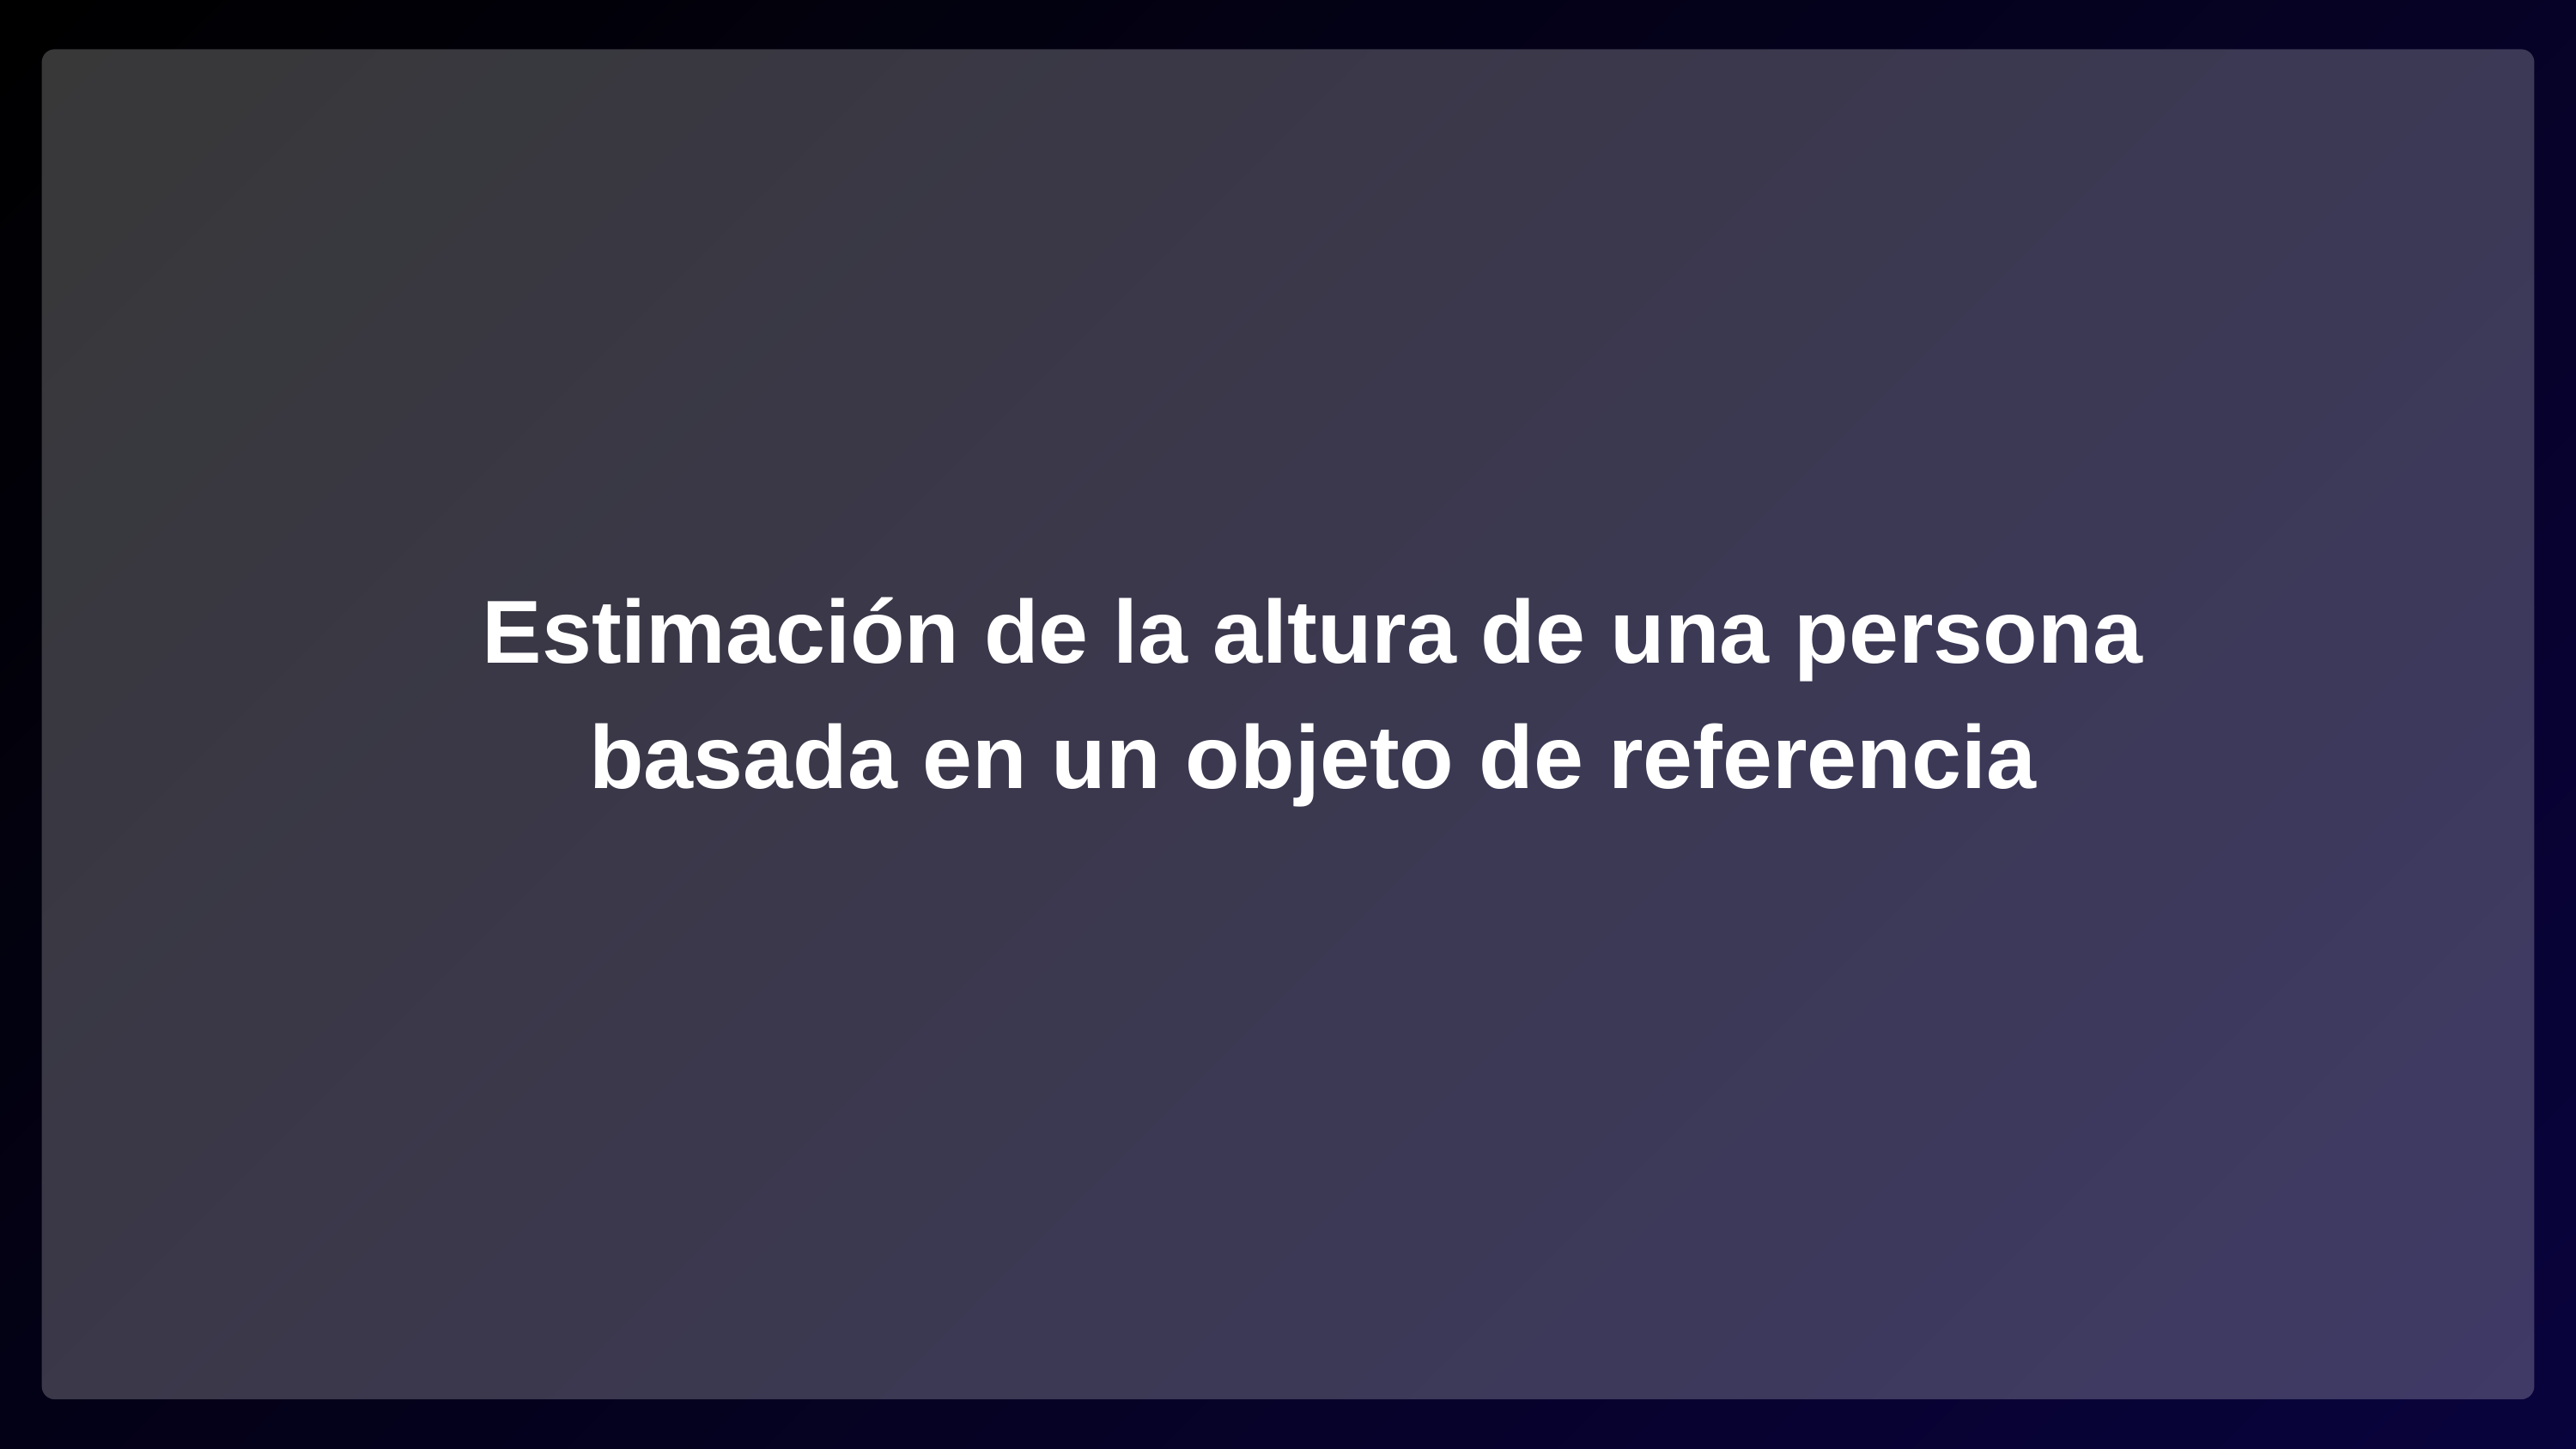

Estimación de la altura de una persona basada en un objeto de referencia